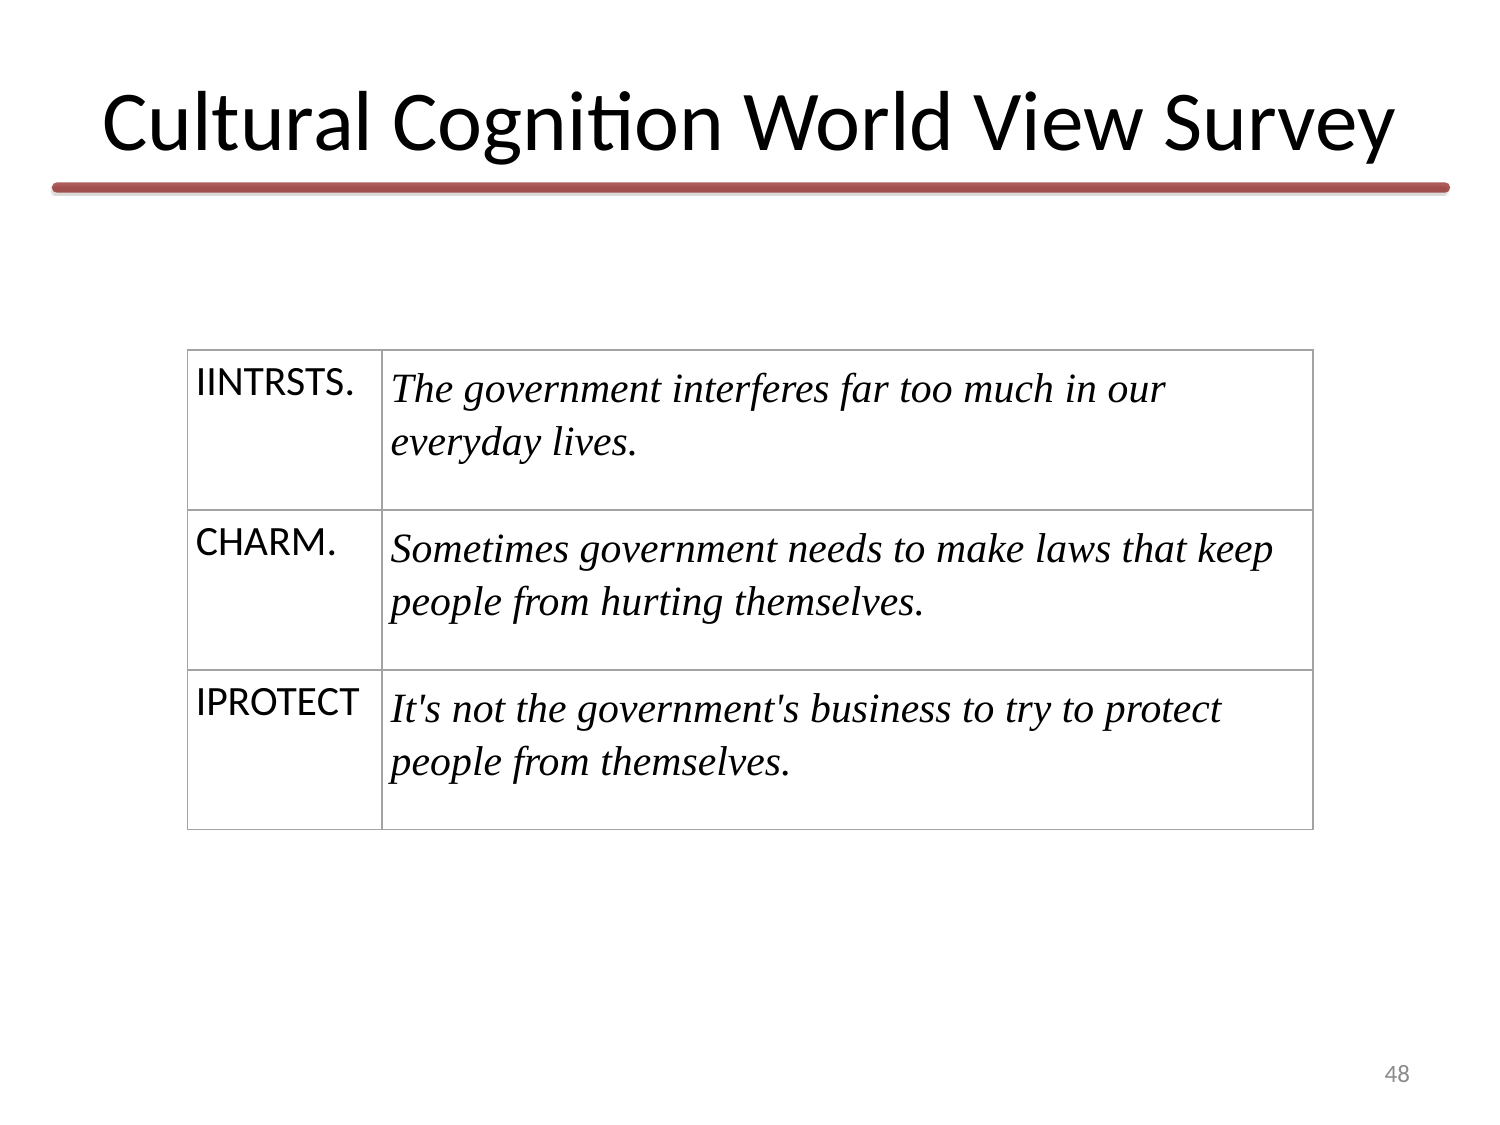

# Cultural Cognition World View Survey
| IINTRSTS. | The government interferes far too much in our everyday lives. |
| --- | --- |
| CHARM. | Sometimes government needs to make laws that keep people from hurting themselves. |
| IPROTECT | It's not the government's business to try to protect people from themselves. |
48